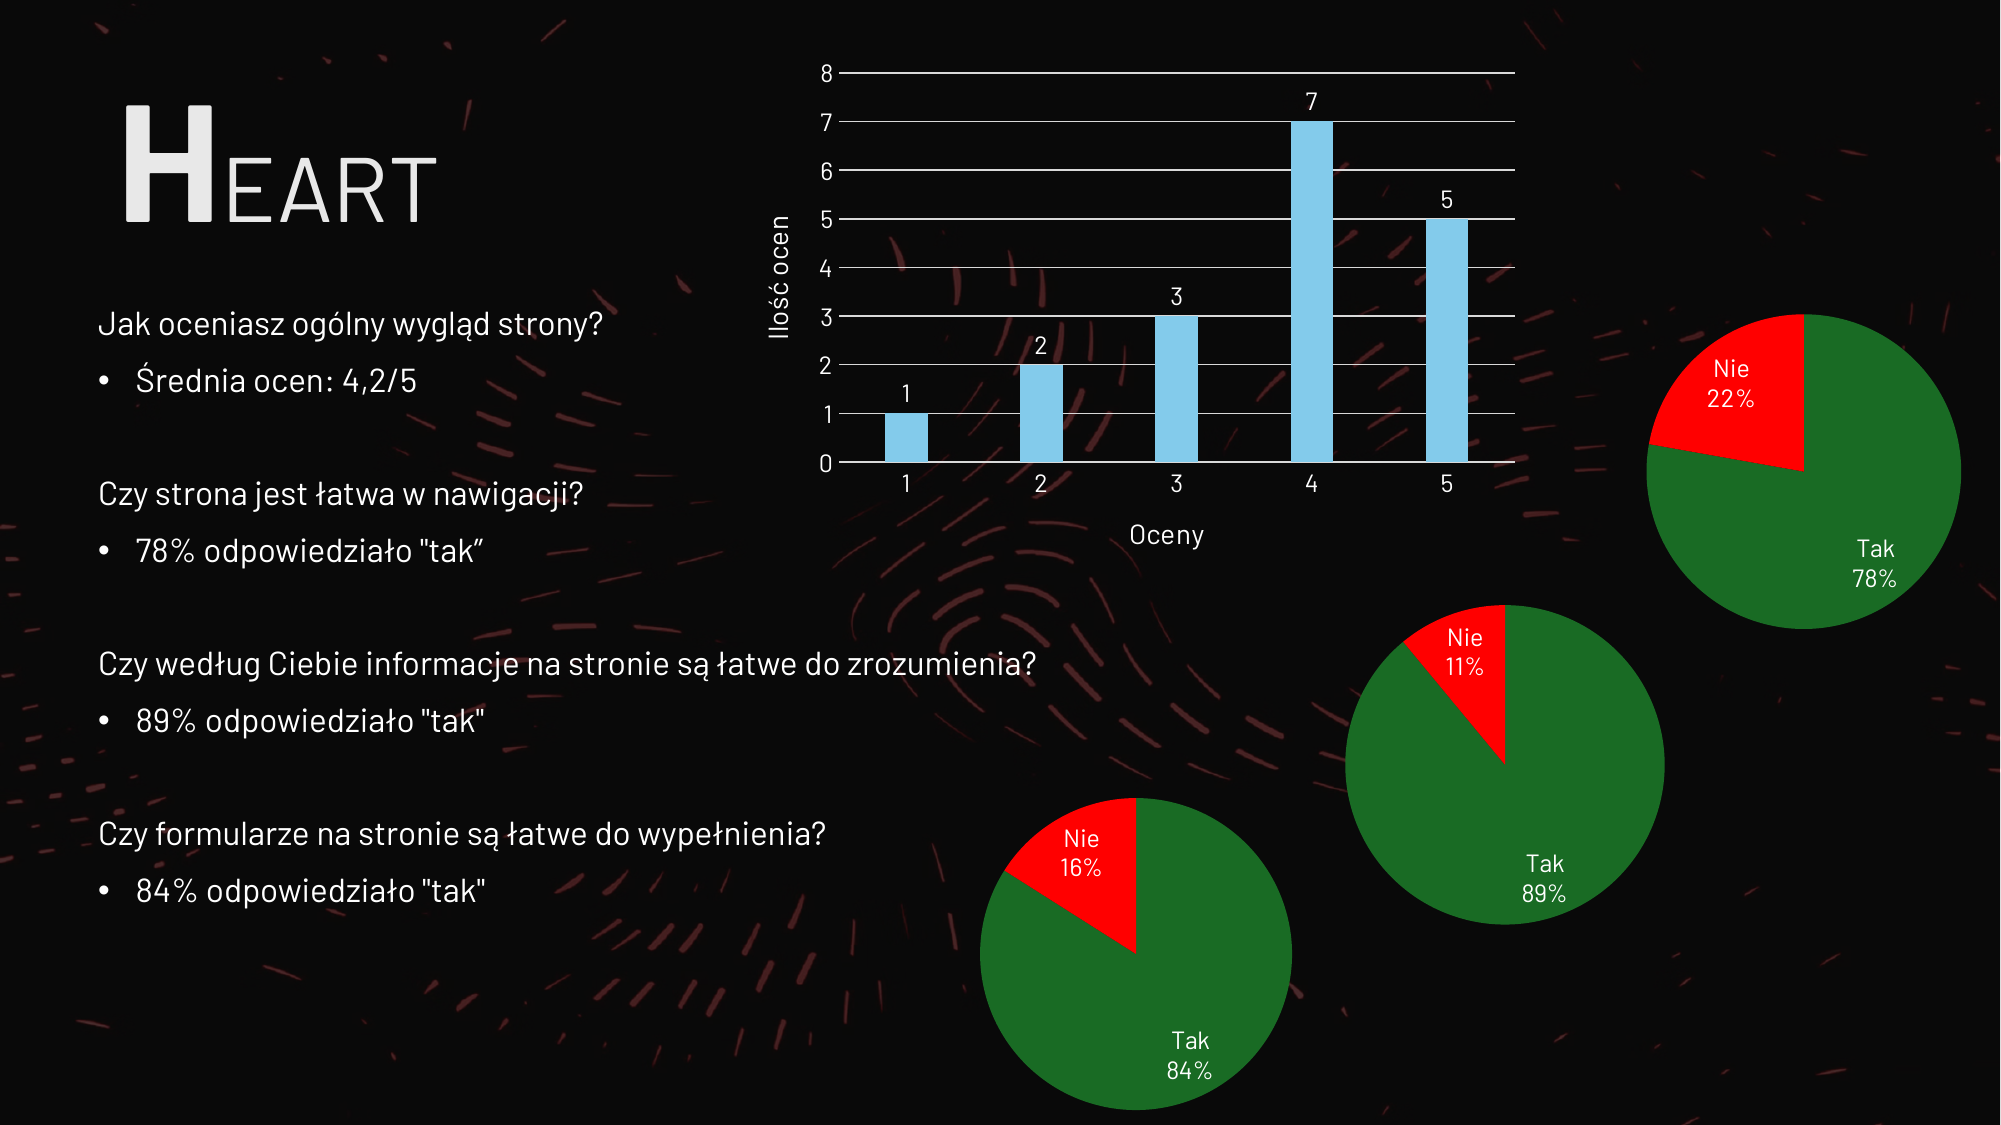

### Chart

| Category | Seria 1 |
|---|---|
| 1 | 1.0 |
| 2 | 2.0 |
| 3 | 3.0 |
| 4 | 7.0 |
| 5 | 5.0 |
# HEART

### Chart

| Category | Sprzedaż |
|---|---|
| Tak | 0.778 |
| Nie | 0.222 |
Jak oceniasz ogólny wygląd strony?
Średnia ocen: 4,2/5

Czy strona jest łatwa w nawigacji?
78% odpowiedziało "tak”

Czy według Ciebie informacje na stronie są łatwe do zrozumienia?
89% odpowiedziało "tak"

Czy formularze na stronie są łatwe do wypełnienia?
84% odpowiedziało "tak"

### Chart

| Category | Sprzedaż |
|---|---|
| Tak | 0.89 |
| Nie | 0.11 |

### Chart

| Category | Sprzedaż |
|---|---|
| Tak | 0.84 |
| Nie | 0.16 |